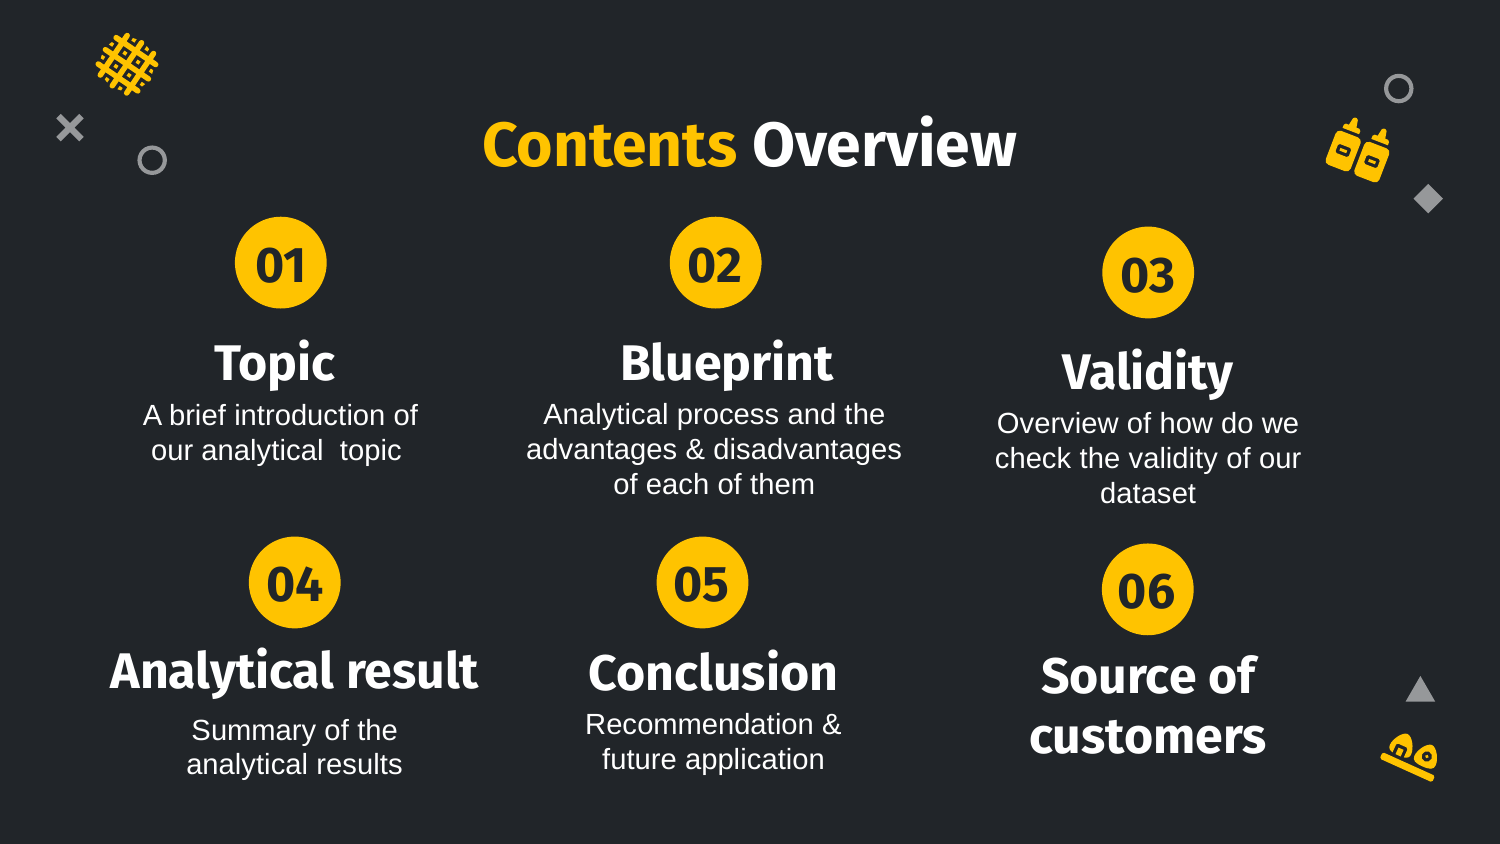

# Contents Overview

02
01

03
Topic
Blueprint
Validity
Analytical process and the advantages & disadvantages of each of them
A brief introduction of our analytical  topic
Overview of how do we check the validity of our dataset

04
05
06
Analytical result
Conclusion
Recommendation & future application
Summary of the analytical results
Source of customers